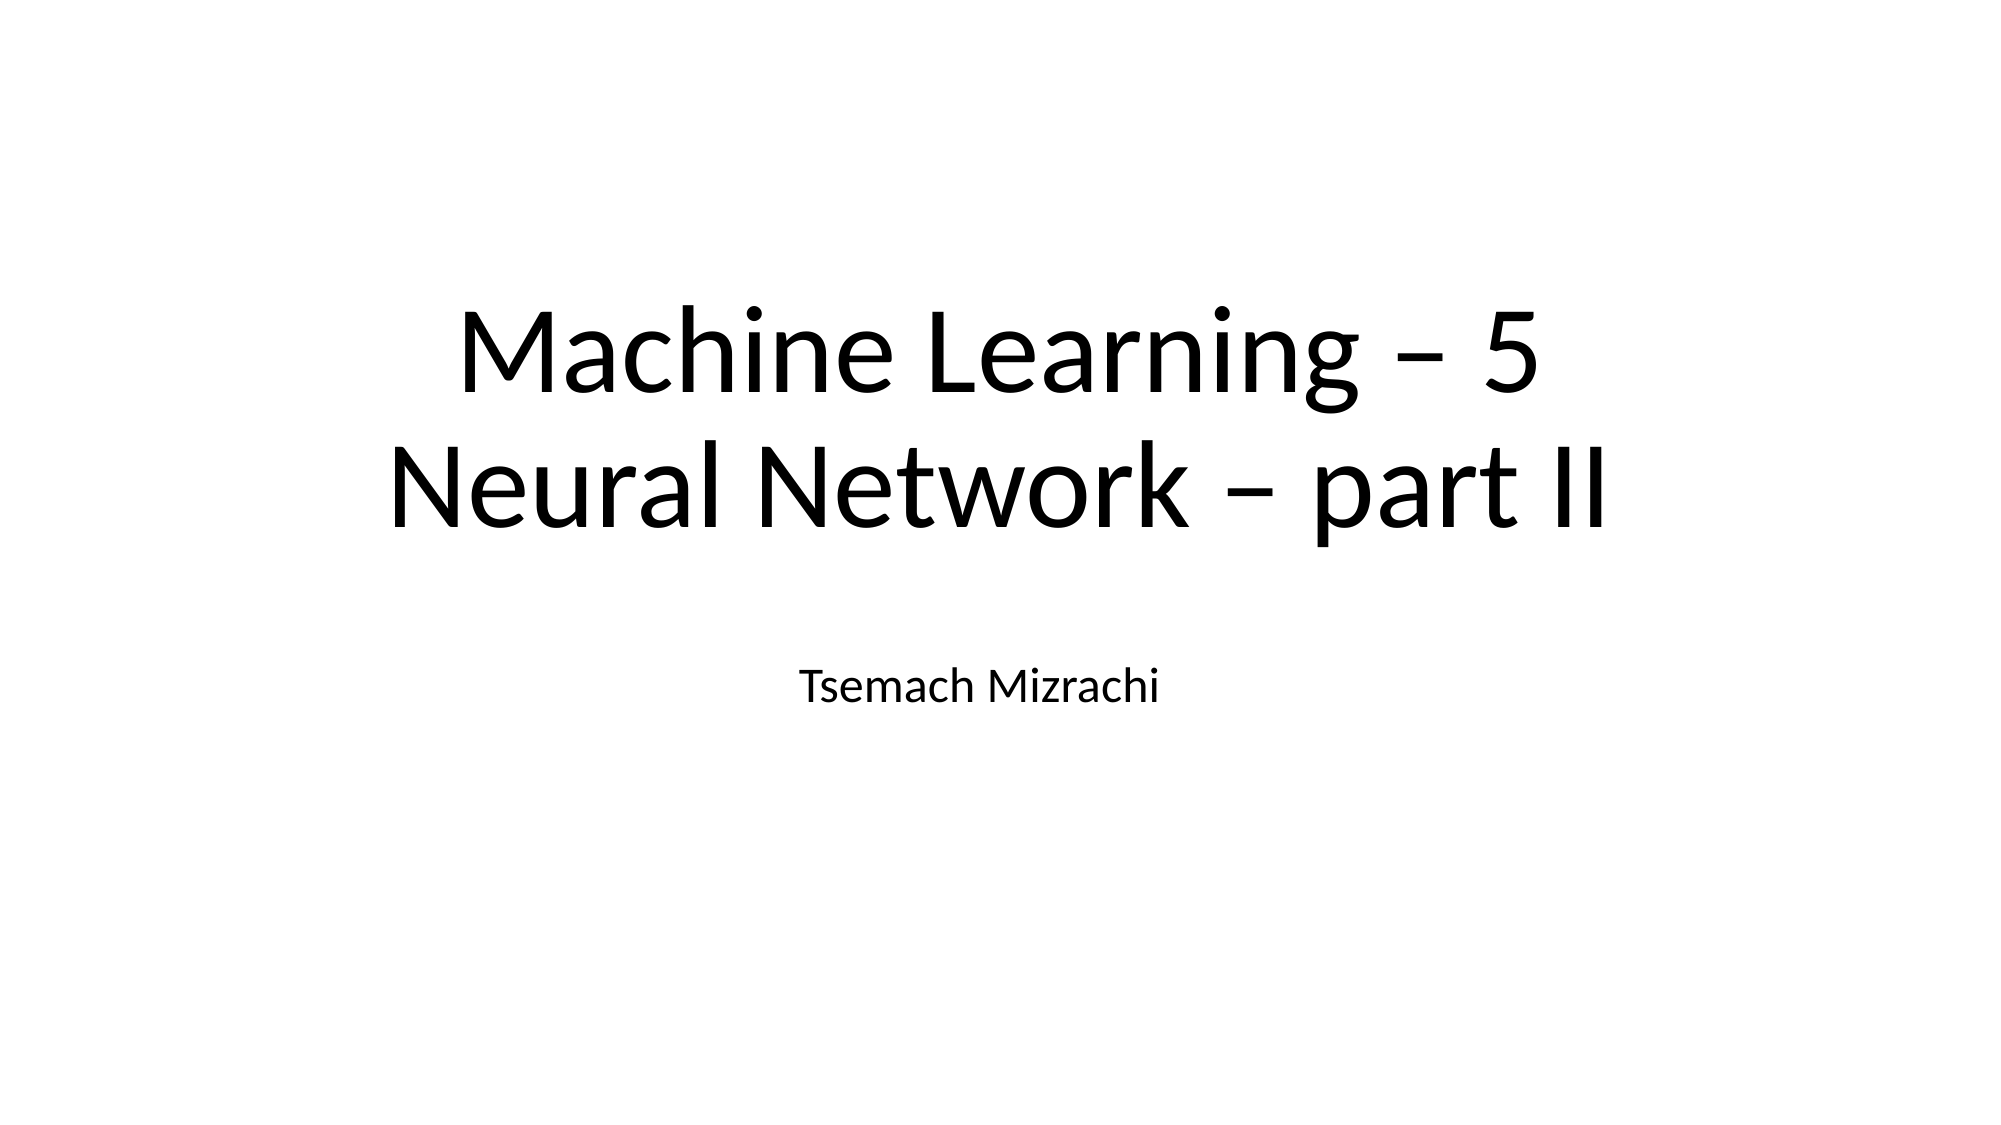

# Machine Learning – 5 Neural Network – part II
Tsemach Mizrachi